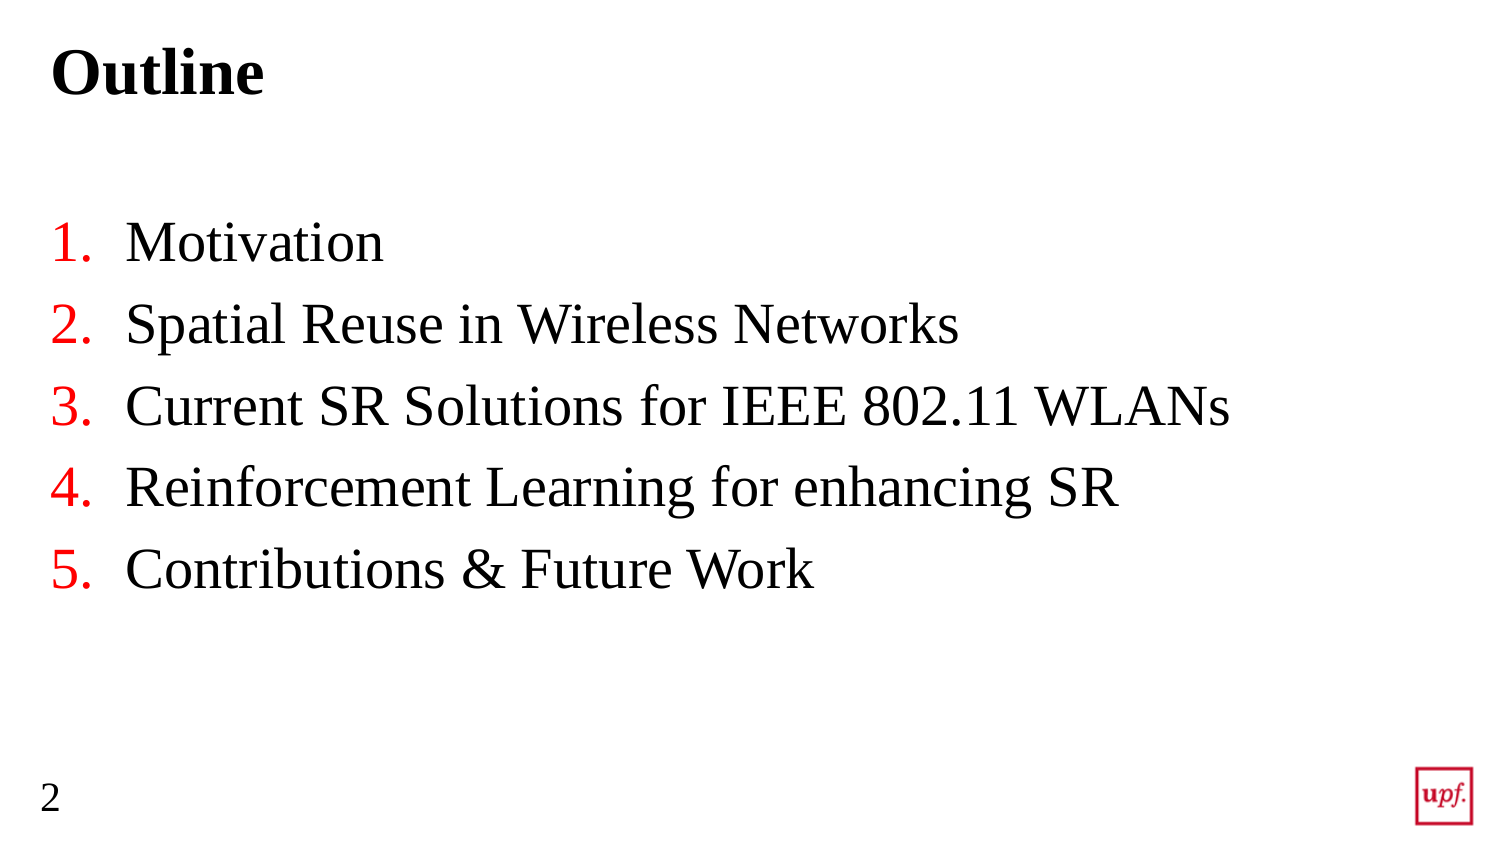

# Outline
Motivation
Spatial Reuse in Wireless Networks
Current SR Solutions for IEEE 802.11 WLANs
Reinforcement Learning for enhancing SR
Contributions & Future Work
2